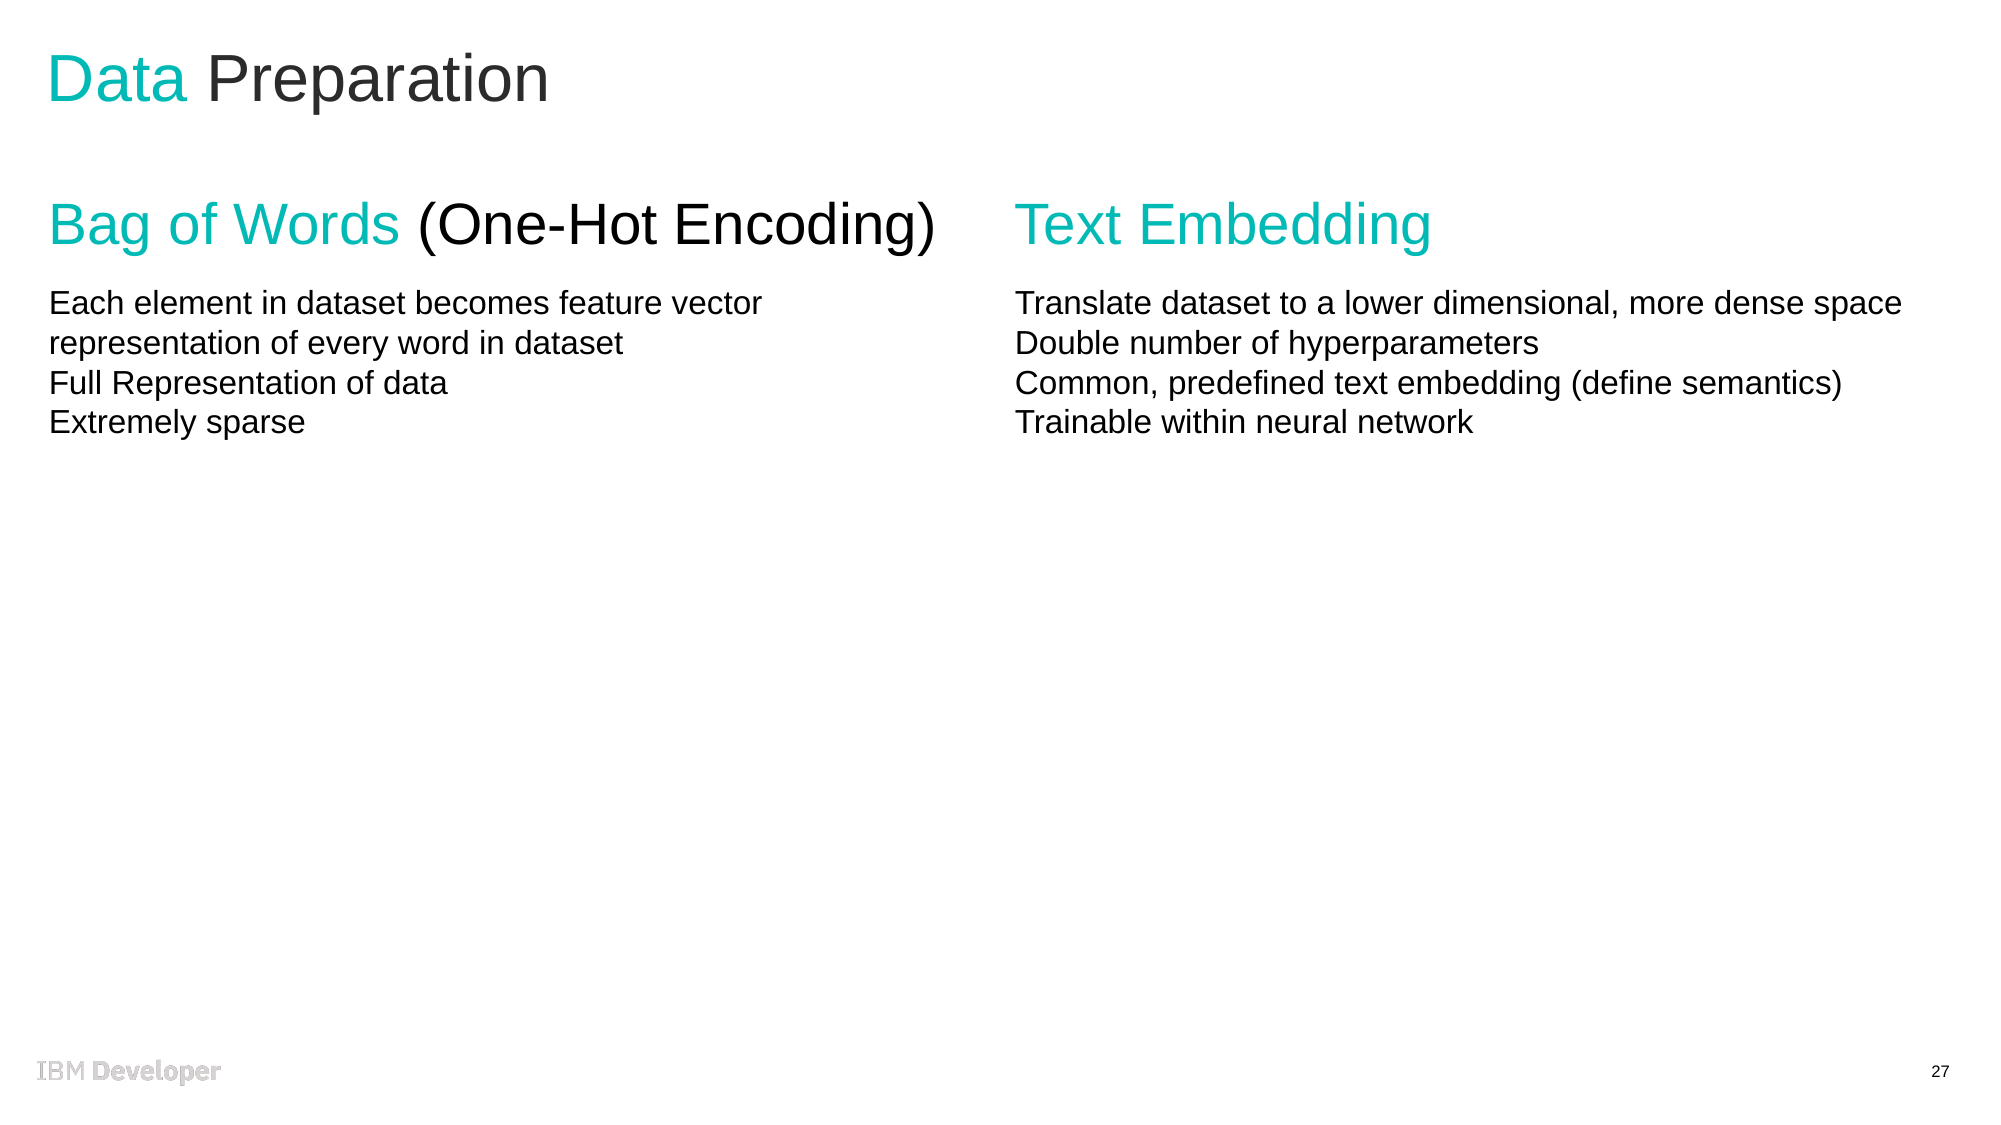

# Data Preparation
Bag of Words (One-Hot Encoding)
Each element in dataset becomes feature vector
representation of every word in dataset
Full Representation of data
Extremely sparse

Text Embedding
Translate dataset to a lower dimensional, more dense space
Double number of hyperparameters
Common, predefined text embedding (define semantics)
Trainable within neural network

27